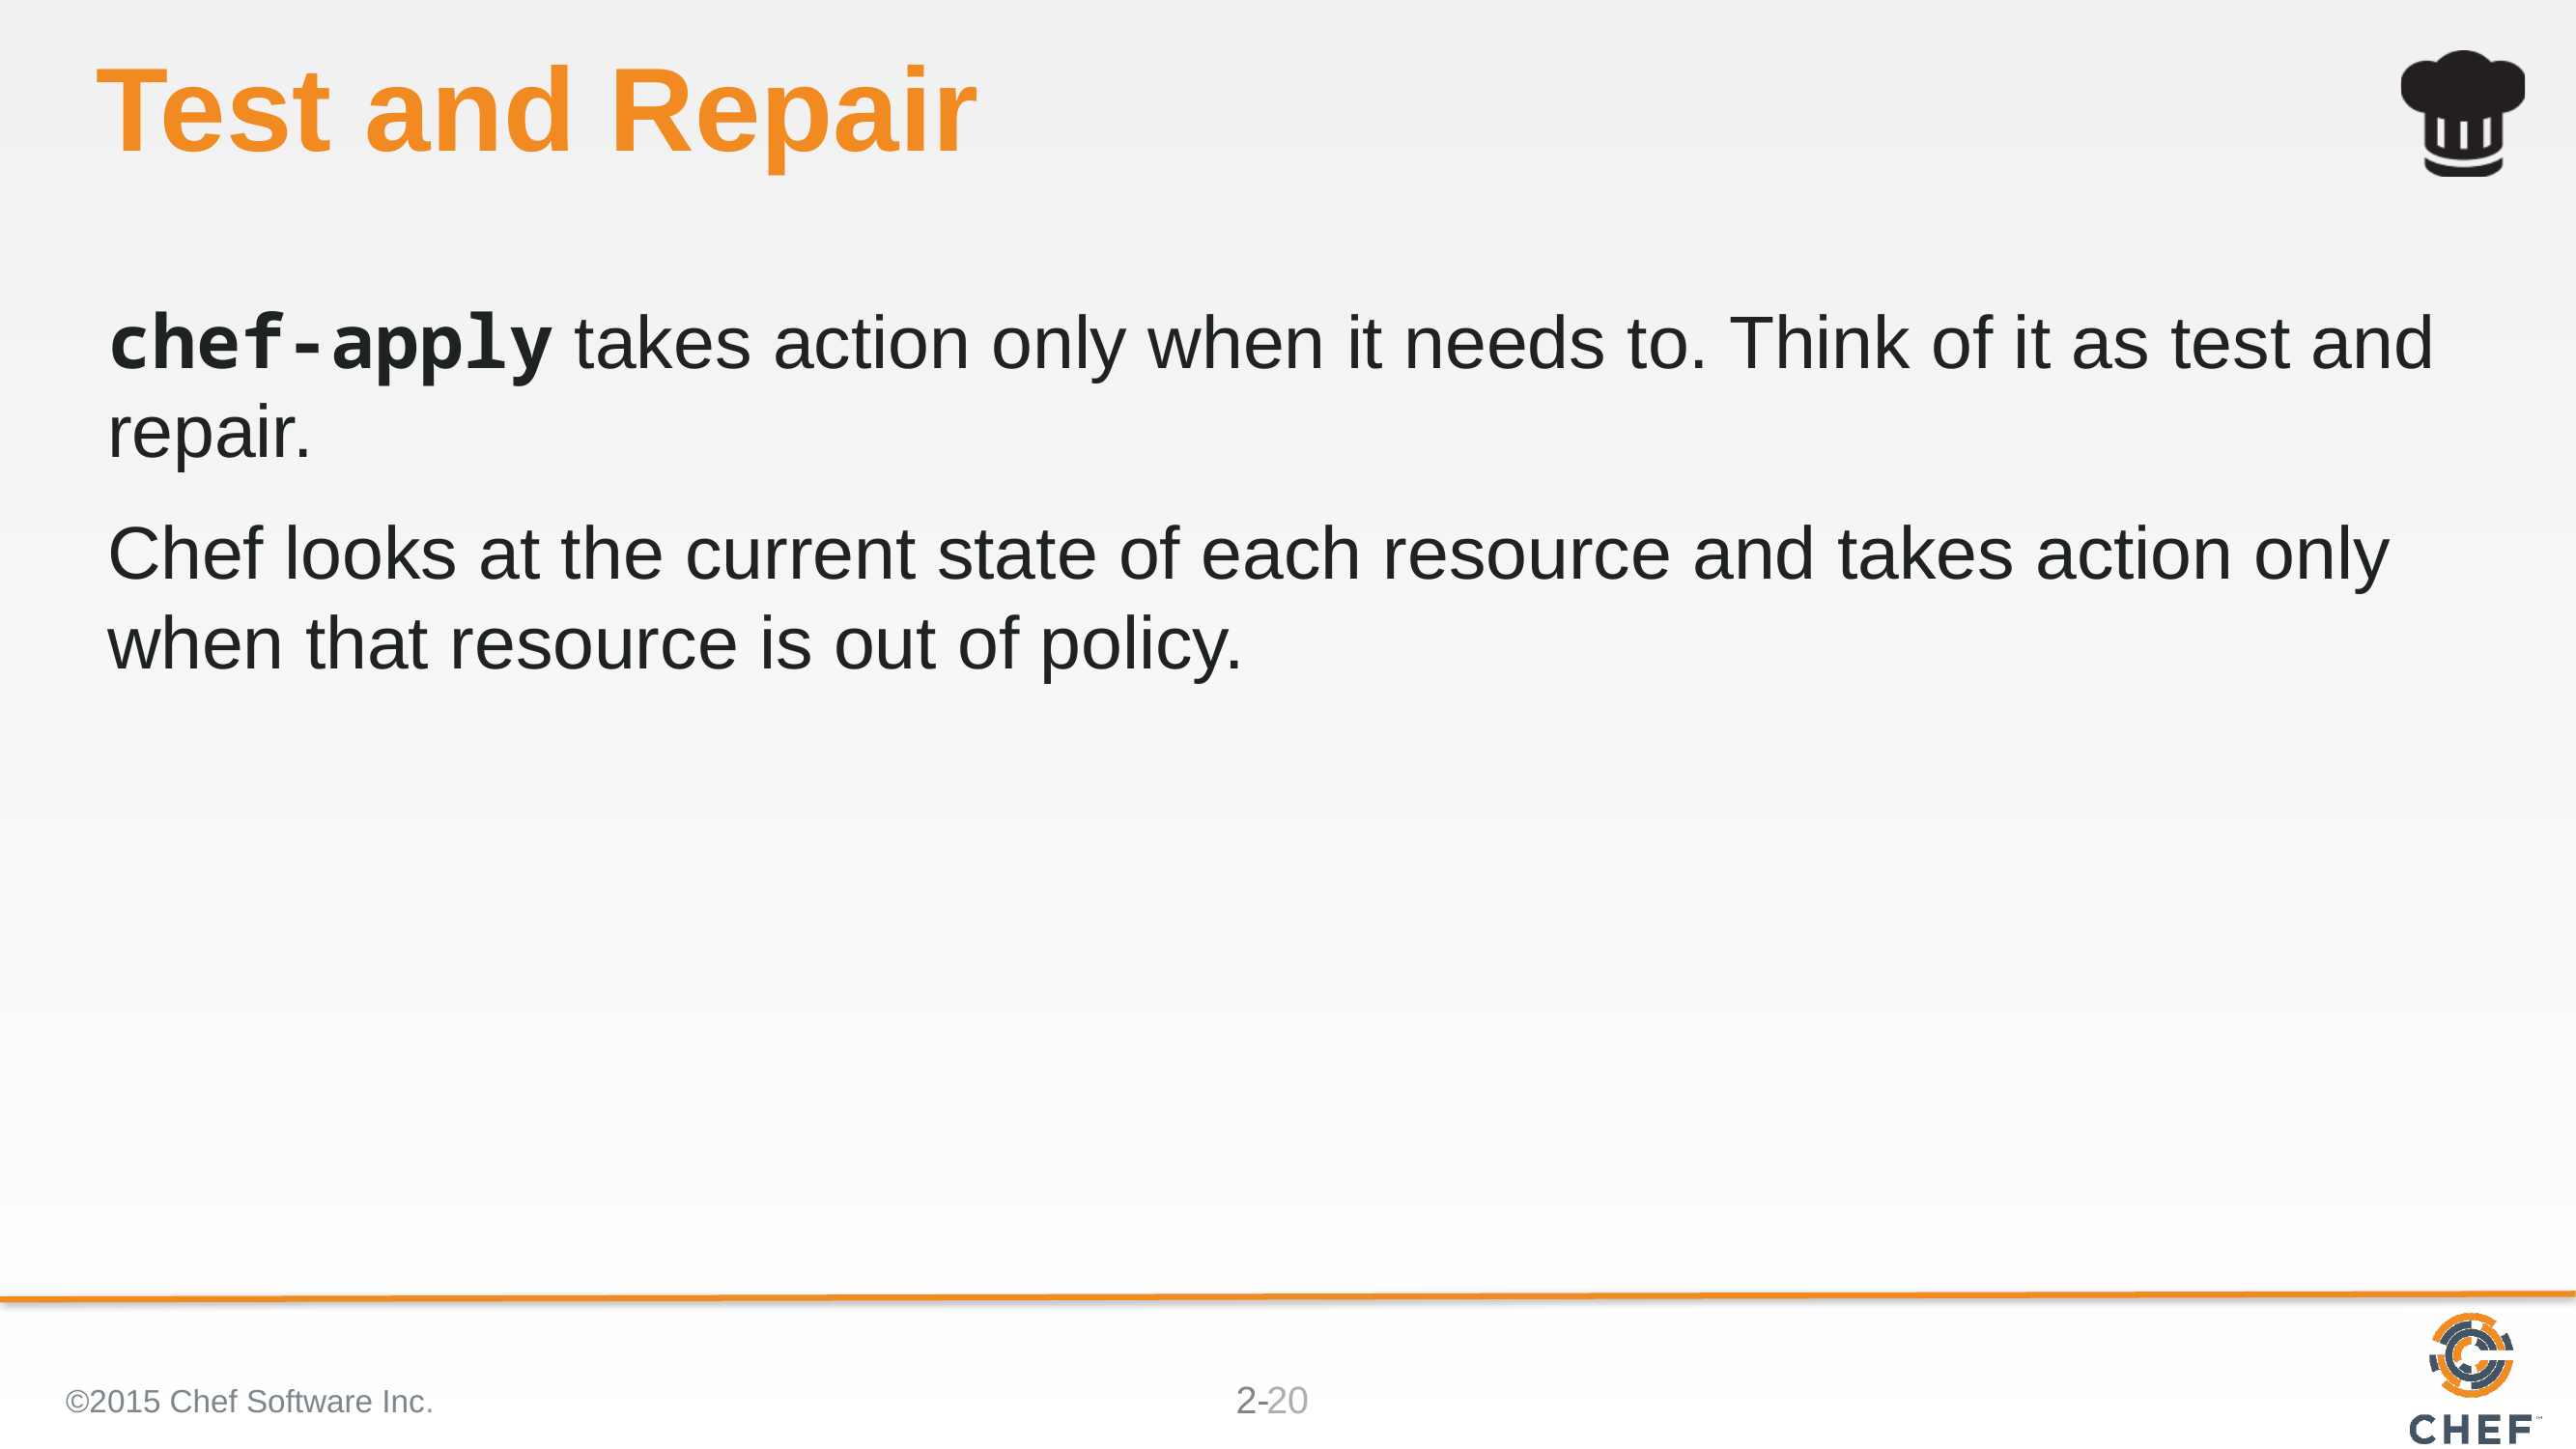

# Test and Repair
chef-apply takes action only when it needs to. Think of it as test and repair.
Chef looks at the current state of each resource and takes action only when that resource is out of policy.

©2015 Chef Software Inc.
20